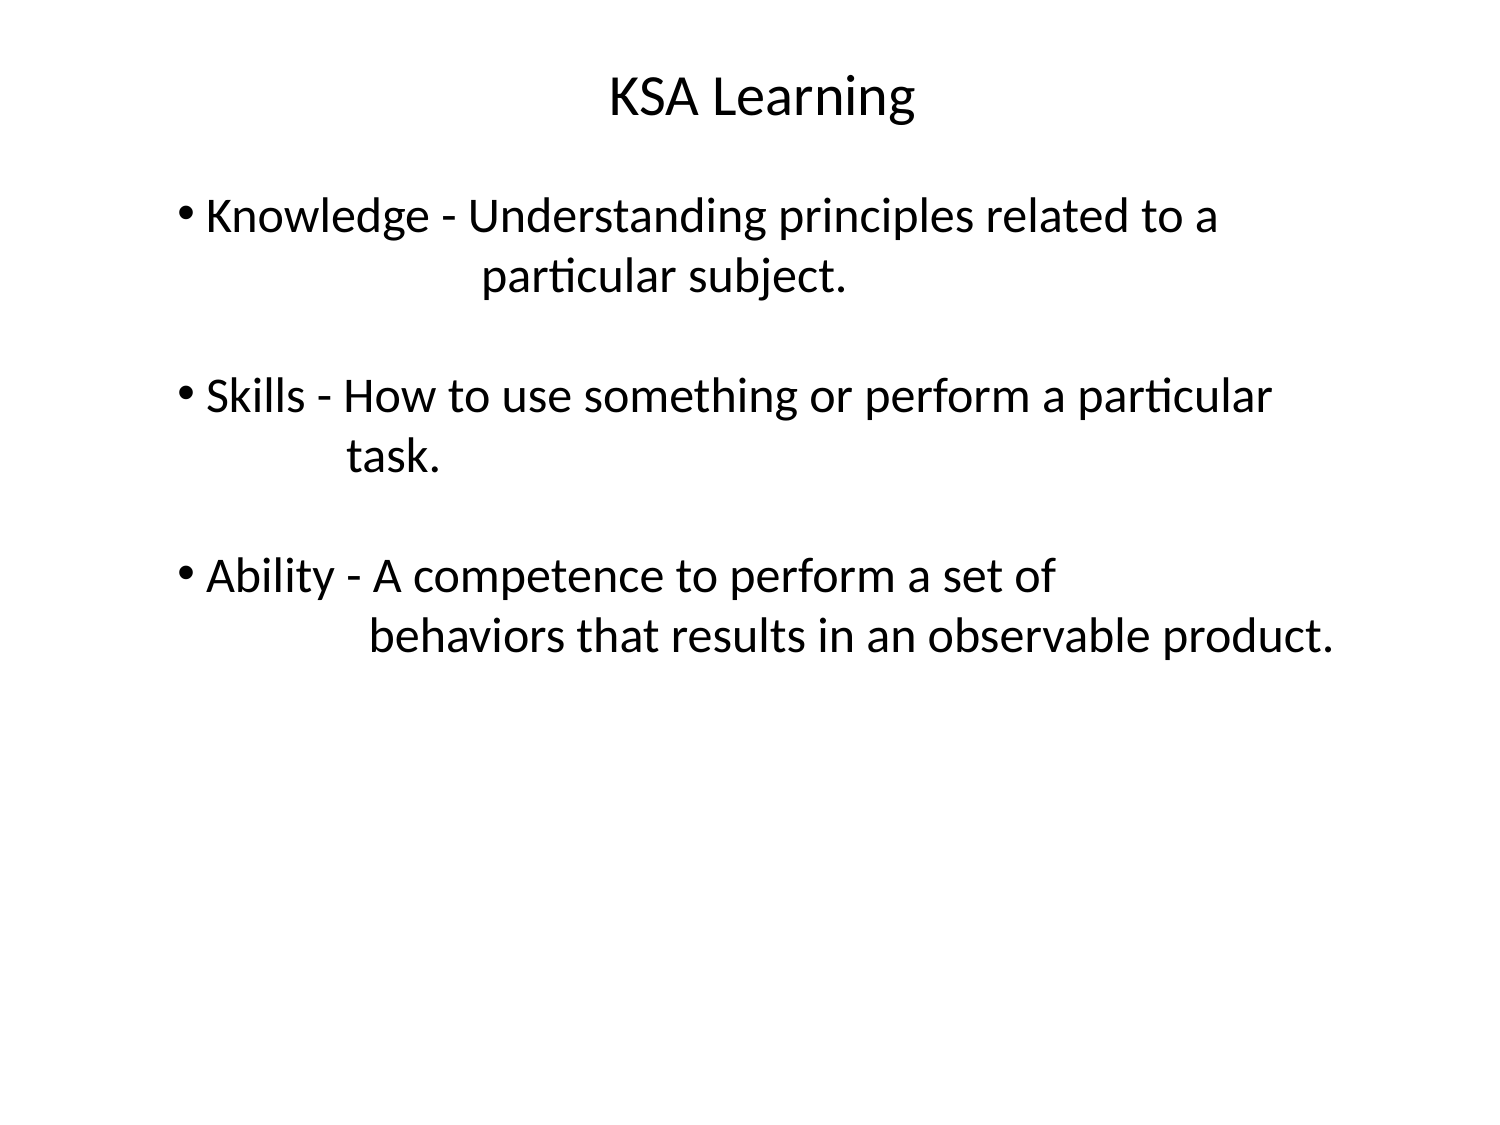

KSA Learning
 Knowledge - Understanding principles related to a
                           particular subject.

 Skills - How to use something or perform a particular
               task.

 Ability - A competence to perform a set of
                 behaviors that results in an observable product.